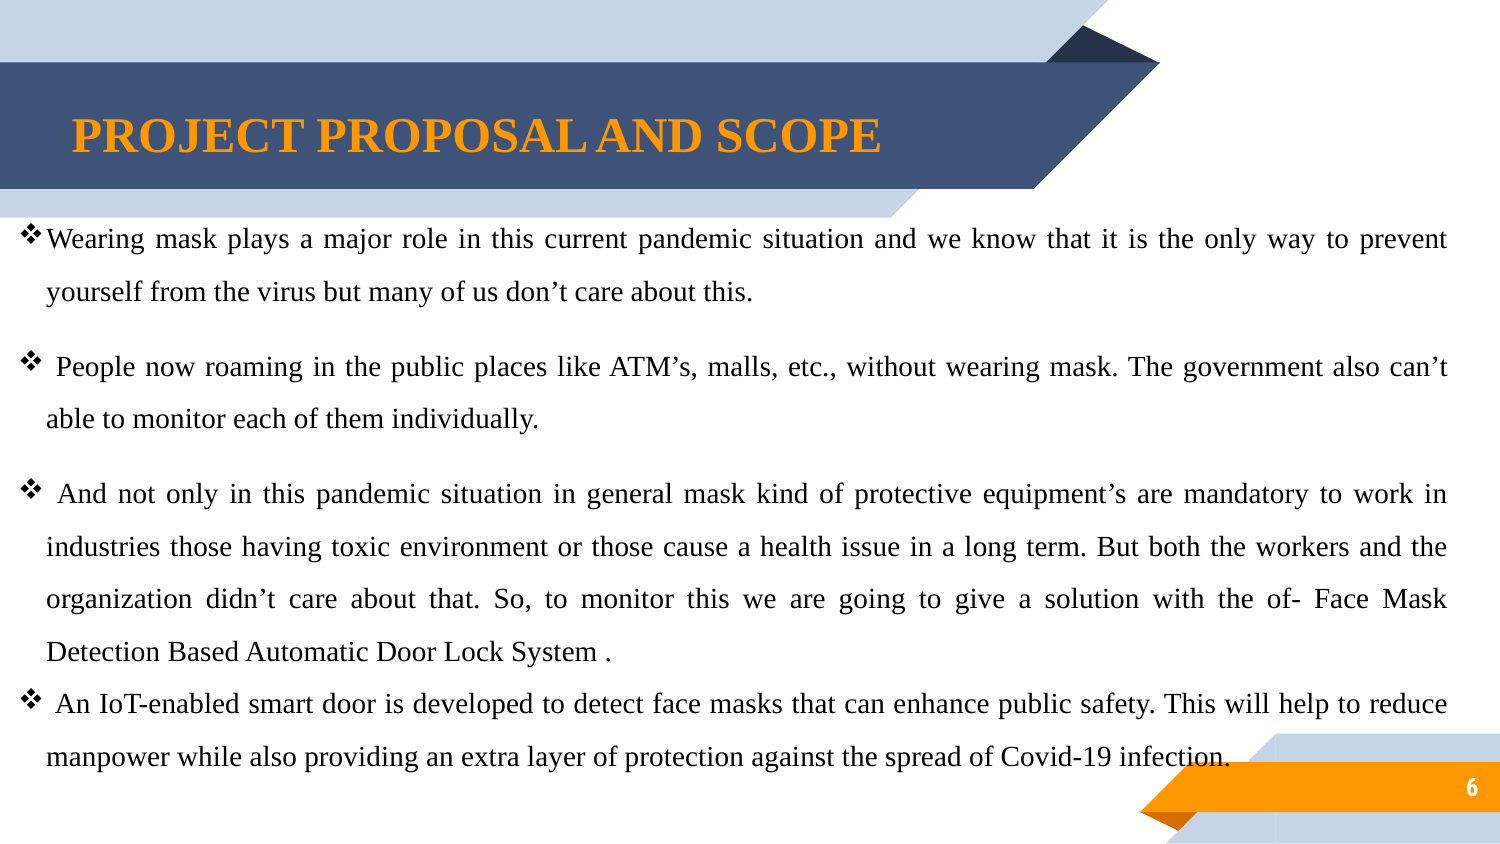

# PROJECT PROPOSAL AND SCOPE
Wearing mask plays a major role in this current pandemic situation and we know that it is the only way to prevent yourself from the virus but many of us don’t care about this.
 People now roaming in the public places like ATM’s, malls, etc., without wearing mask. The government also can’t able to monitor each of them individually.
 And not only in this pandemic situation in general mask kind of protective equipment’s are mandatory to work in industries those having toxic environment or those cause a health issue in a long term. But both the workers and the organization didn’t care about that. So, to monitor this we are going to give a solution with the of- Face Mask Detection Based Automatic Door Lock System .
 An IoT-enabled smart door is developed to detect face masks that can enhance public safety. This will help to reduce manpower while also providing an extra layer of protection against the spread of Covid-19 infection.

6